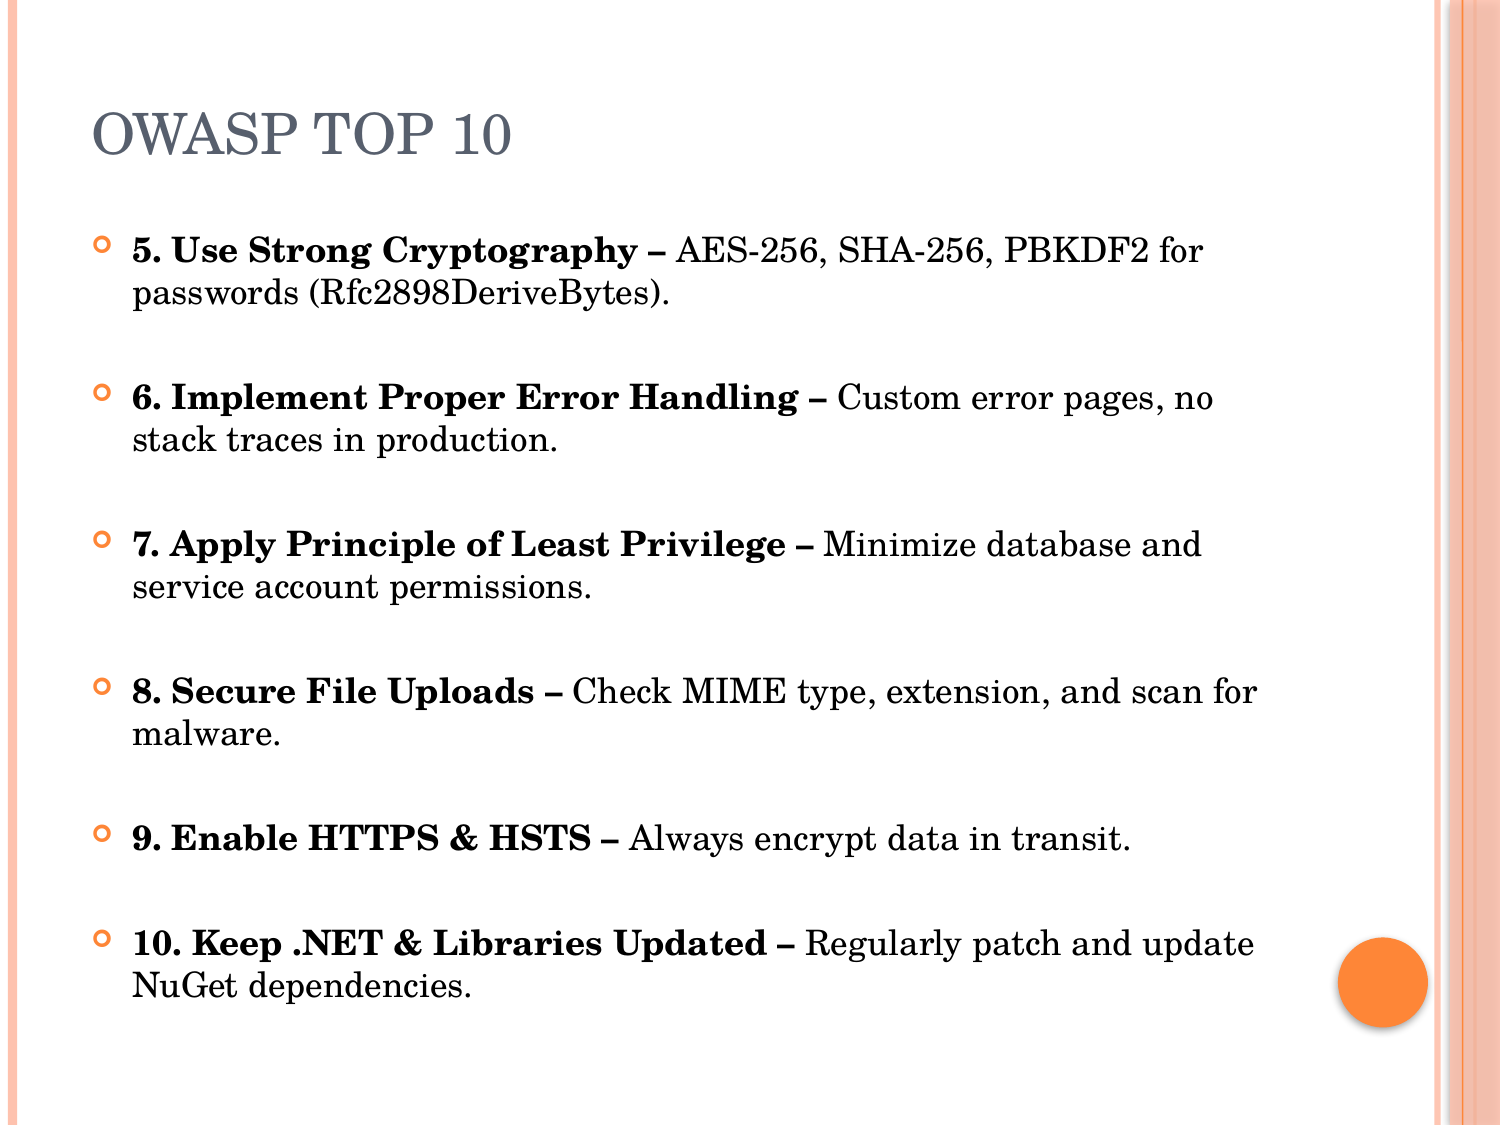

# OWASP Top 10
5. Use Strong Cryptography – AES-256, SHA-256, PBKDF2 for passwords (Rfc2898DeriveBytes).

6. Implement Proper Error Handling – Custom error pages, no stack traces in production.

7. Apply Principle of Least Privilege – Minimize database and service account permissions.

8. Secure File Uploads – Check MIME type, extension, and scan for malware.

9. Enable HTTPS & HSTS – Always encrypt data in transit.

10. Keep .NET & Libraries Updated – Regularly patch and update NuGet dependencies.